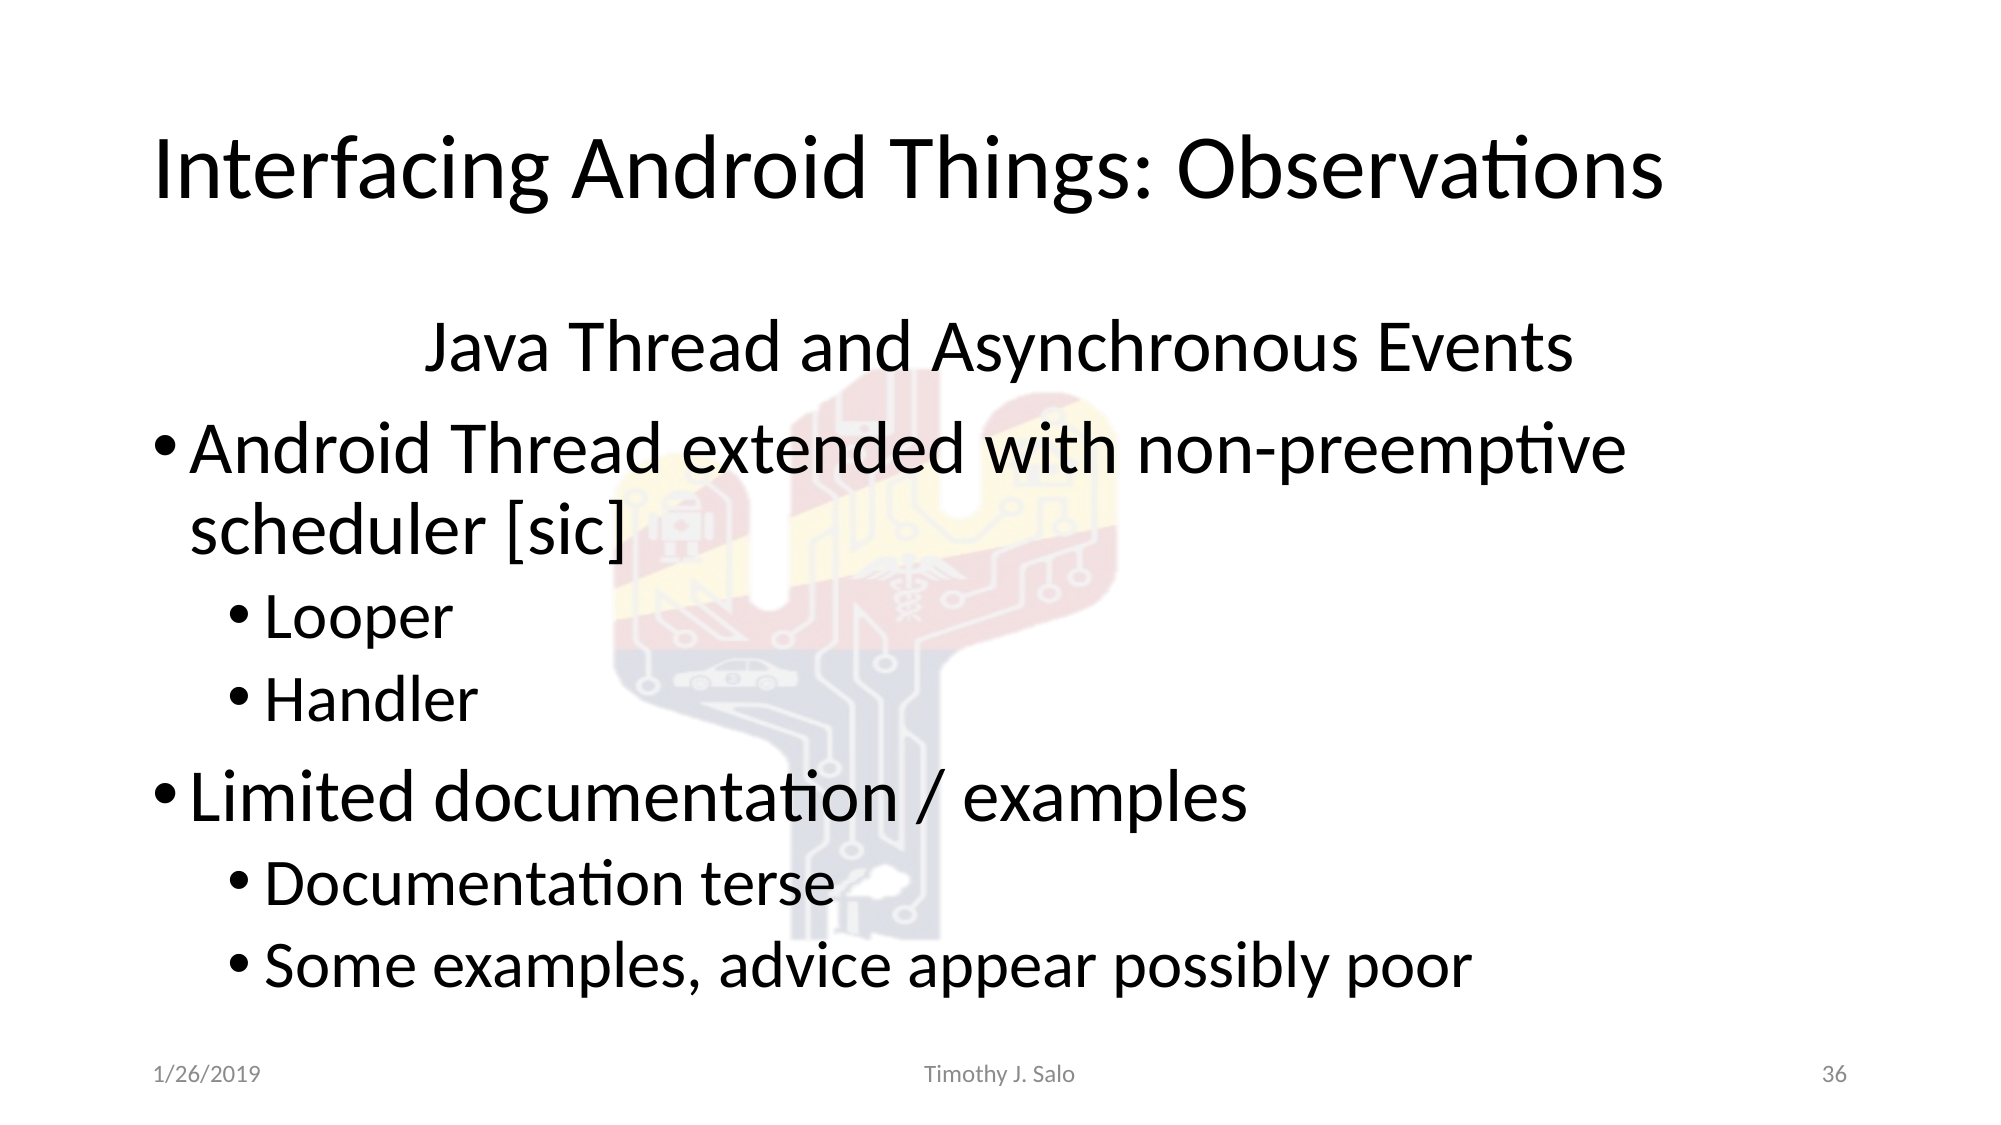

# Interfacing Android Things: Observations
Java Thread and Asynchronous Events
Android Thread extended with non-preemptive scheduler [sic]
Looper
Handler
Limited documentation / examples
Documentation terse
Some examples, advice appear possibly poor
1/26/2019
Timothy J. Salo
36